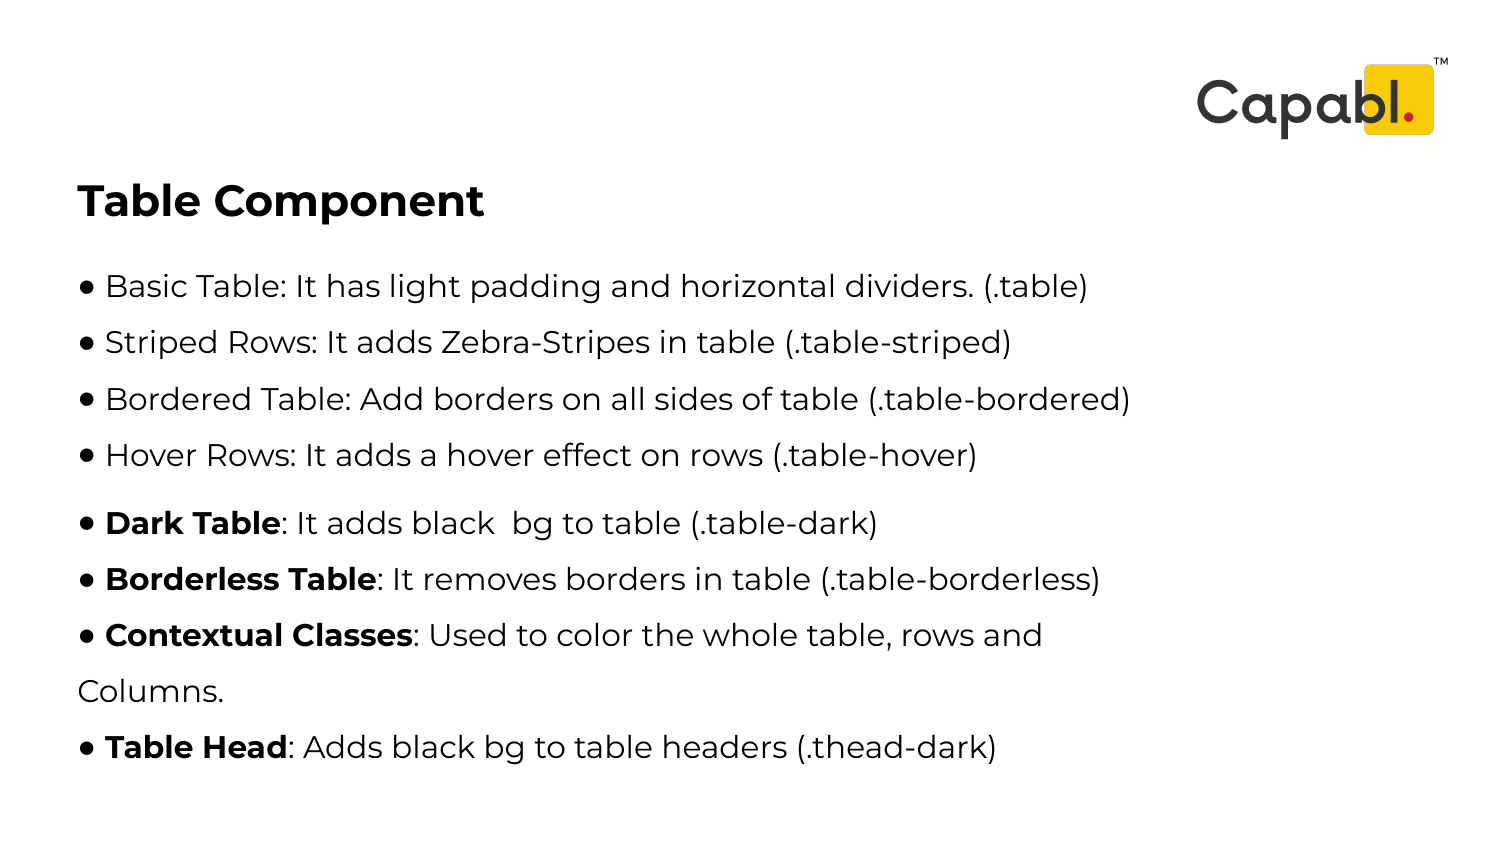

Table Component
# Basic Table: It has light padding and horizontal dividers. (.table)
 Striped Rows: It adds Zebra-Stripes in table (.table-striped)
 Bordered Table: Add borders on all sides of table (.table-bordered)
 Hover Rows: It adds a hover effect on rows (.table-hover)

 Dark Table: It adds black  bg to table (.table-dark)
 Borderless Table: It removes borders in table (.table-borderless)
 Contextual Classes: Used to color the whole table, rows and
Columns.
 Table Head: Adds black bg to table headers (.thead-dark)